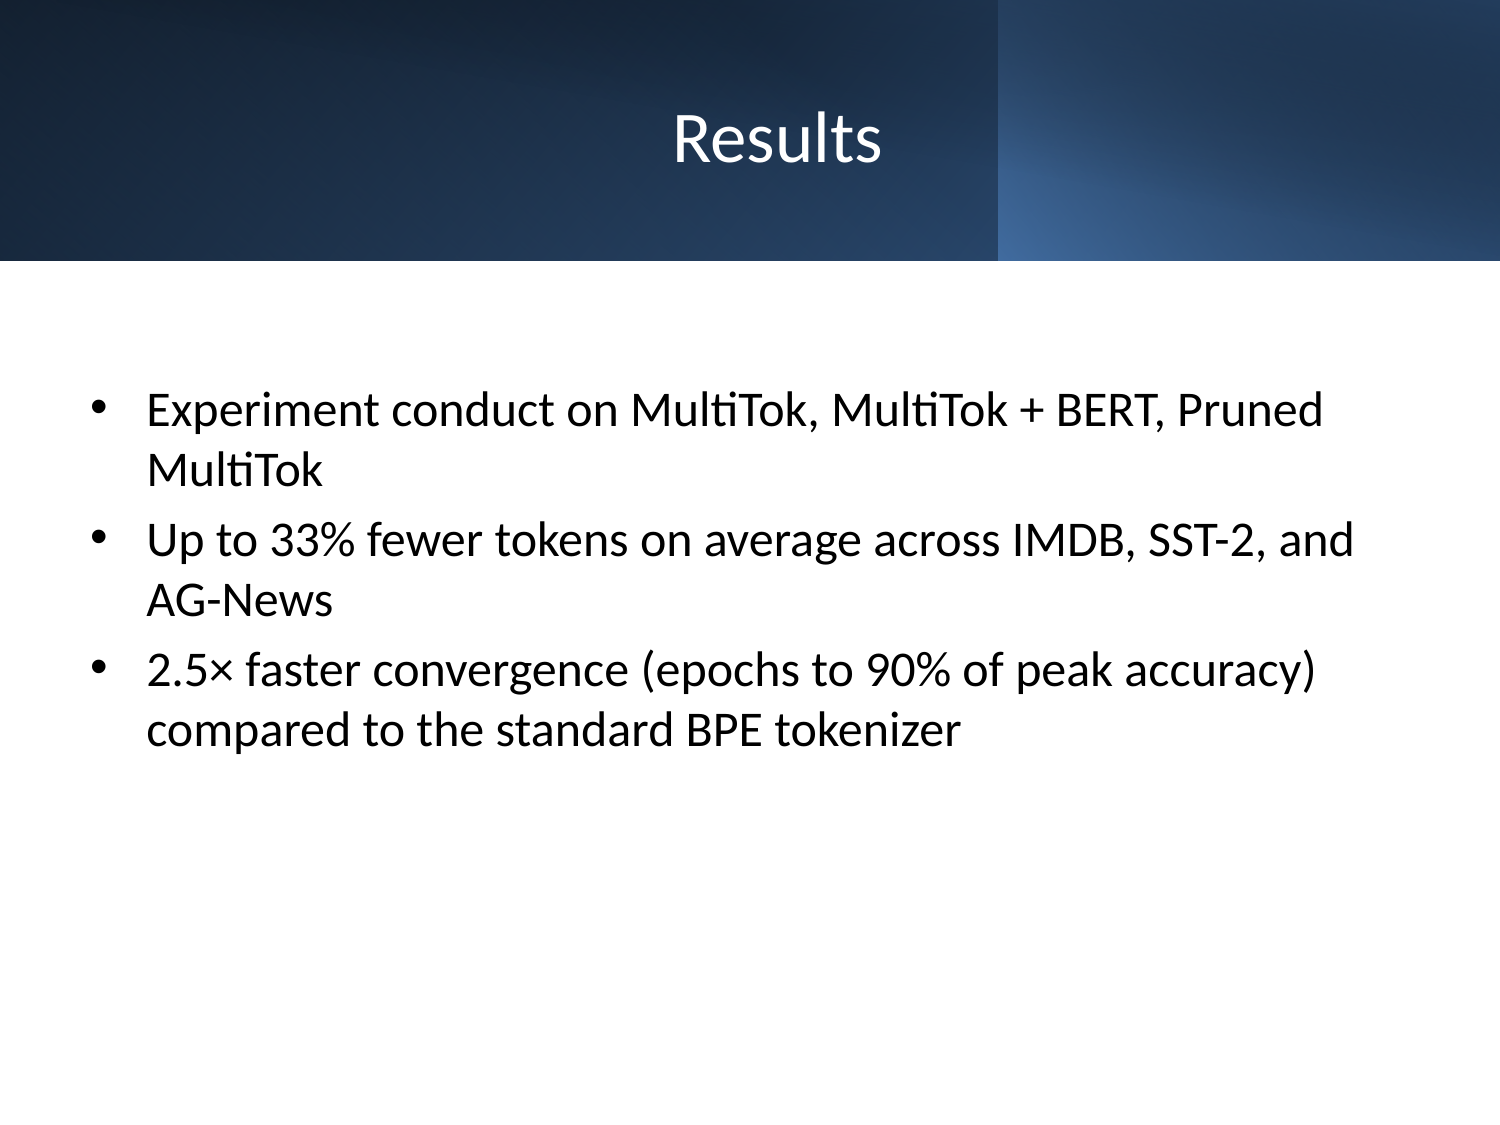

# Results
Experiment conduct on MultiTok, MultiTok + BERT, Pruned MultiTok
Up to 33% fewer tokens on average across IMDB, SST-2, and AG-News
2.5× faster convergence (epochs to 90% of peak accuracy) compared to the standard BPE tokenizer